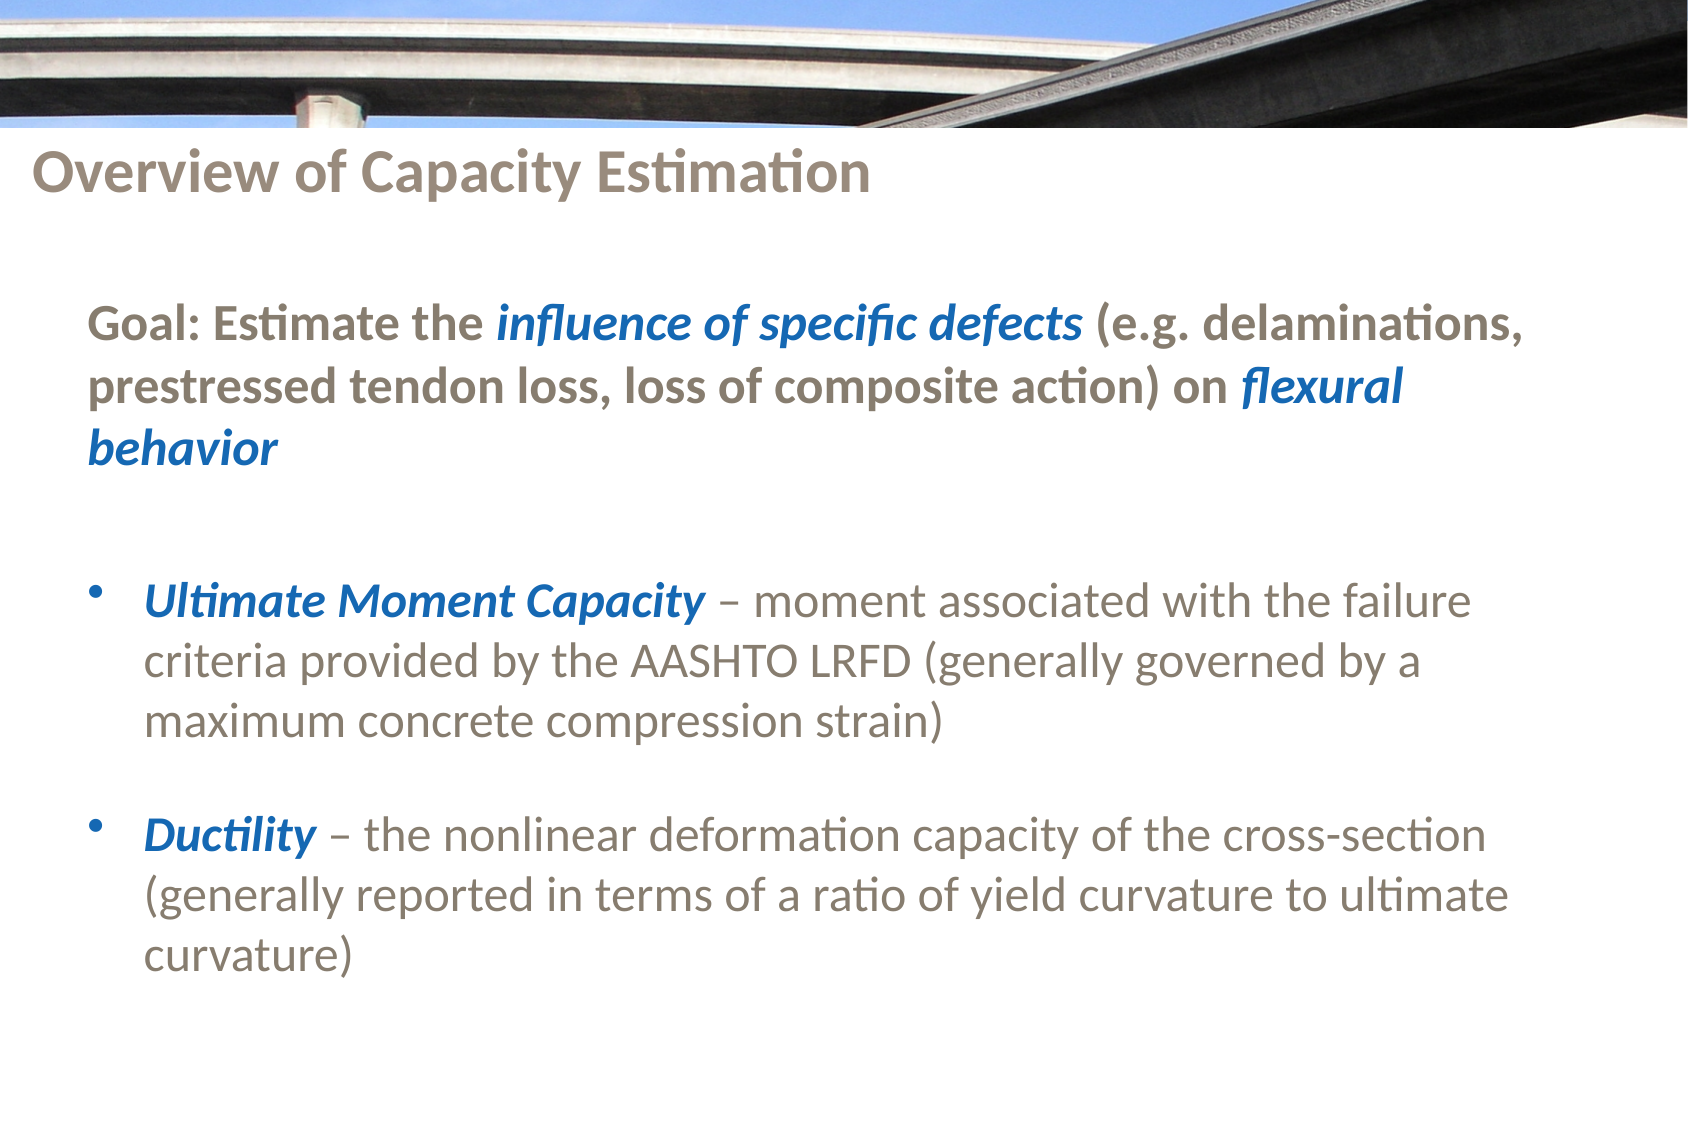

# Overview of Capacity Estimation
Goal: Estimate the influence of specific defects (e.g. delaminations, prestressed tendon loss, loss of composite action) on flexural behavior

Ultimate Moment Capacity – moment associated with the failure criteria provided by the AASHTO LRFD (generally governed by a maximum concrete compression strain)

Ductility – the nonlinear deformation capacity of the cross-section (generally reported in terms of a ratio of yield curvature to ultimate curvature)